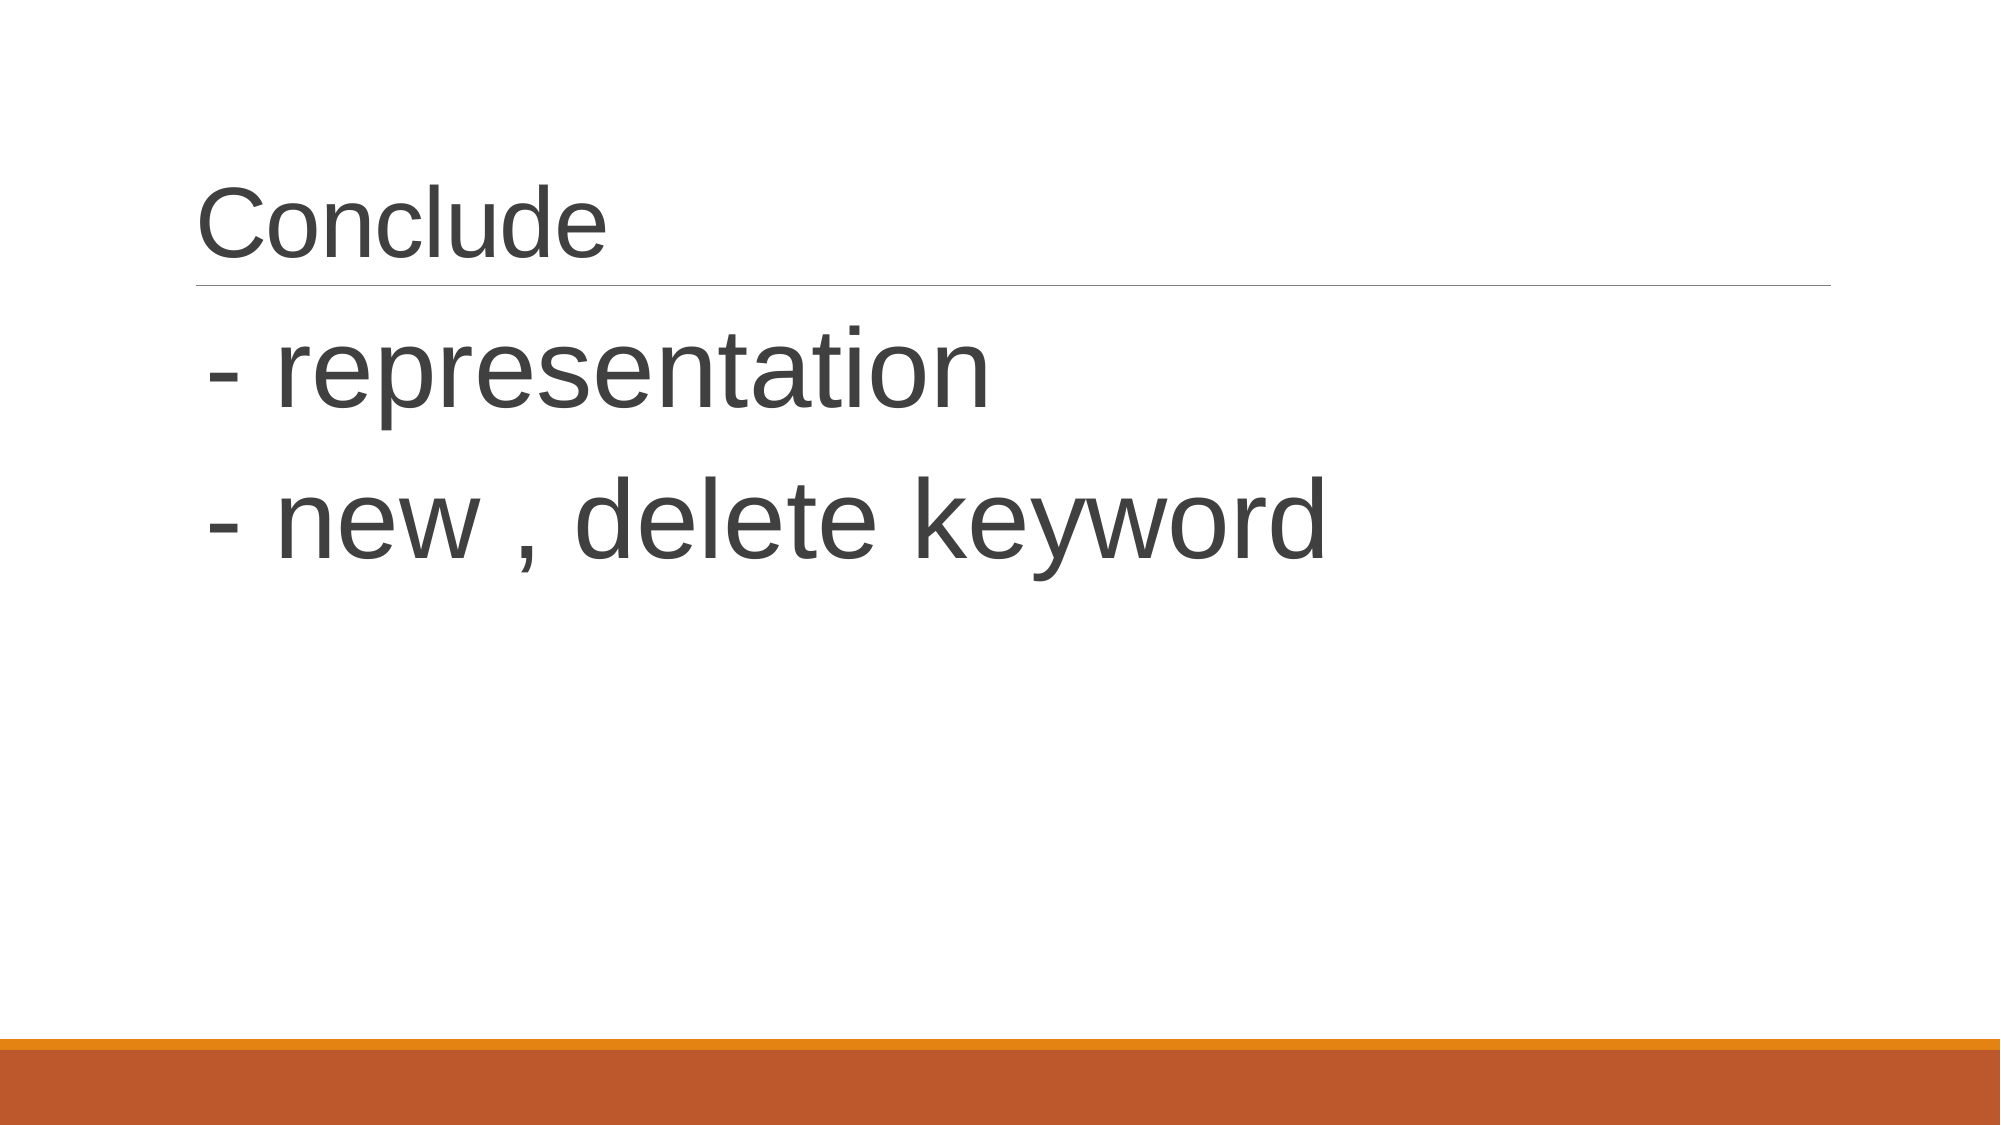

# Conclude
- representation
- new , delete keyword